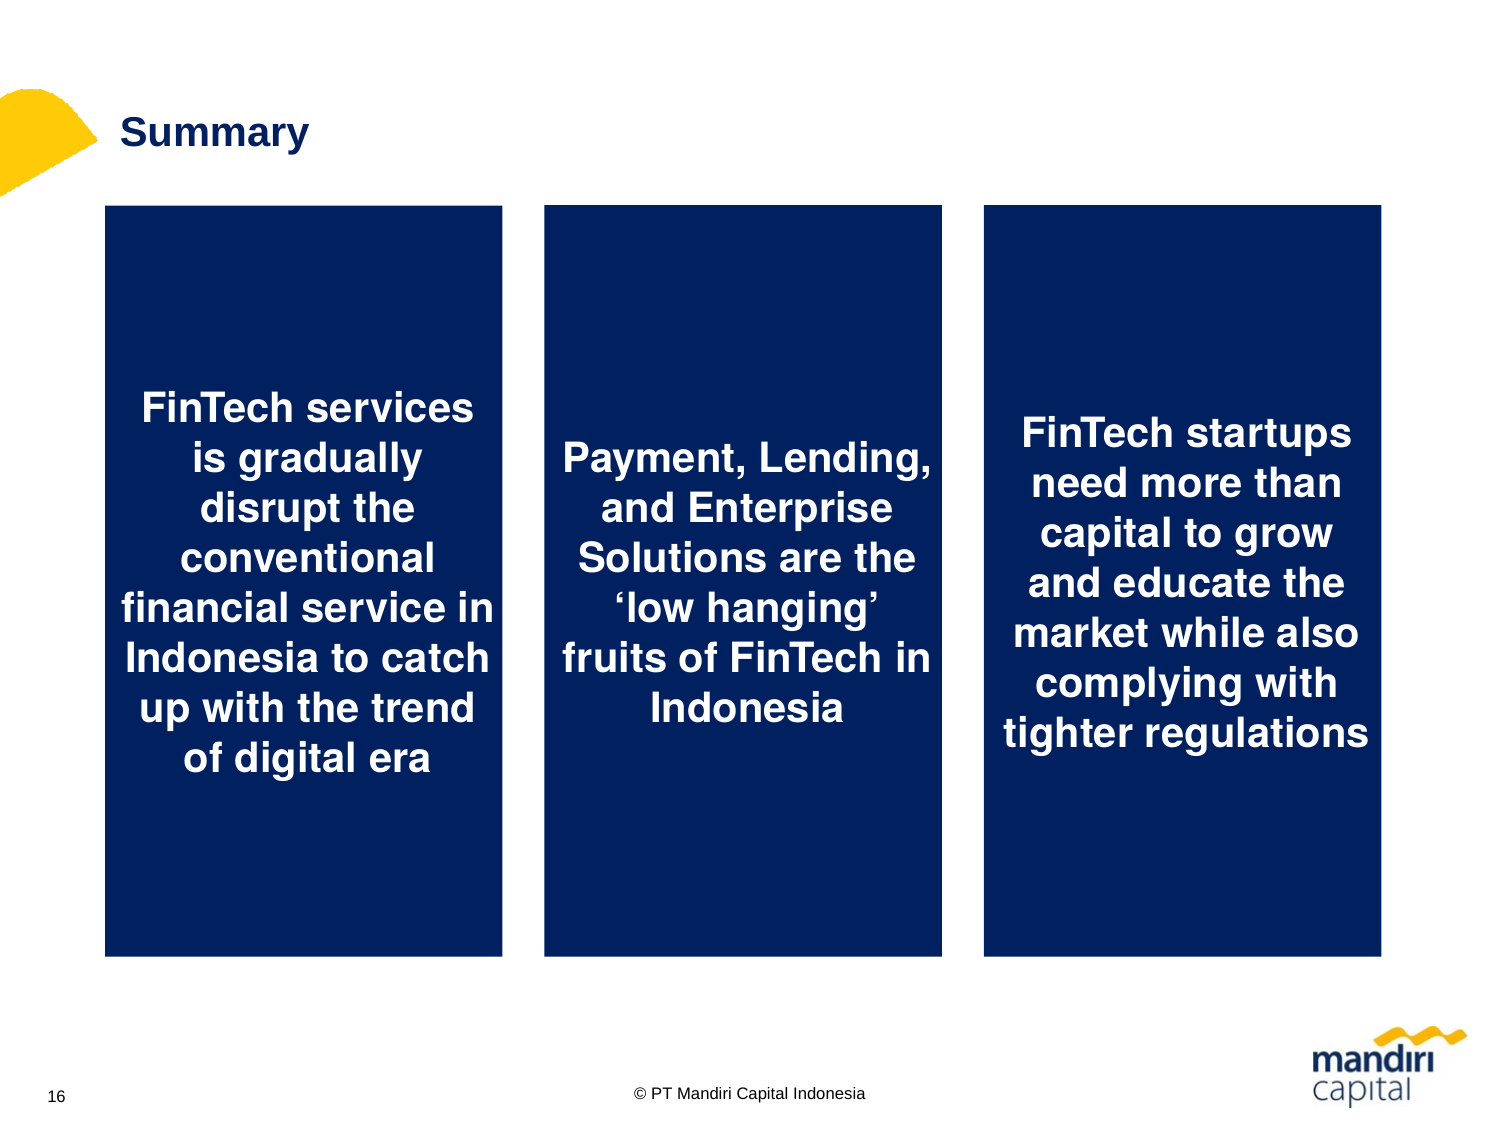

Summary
Payment, Lending, and Enterprise Solutions are the ‘low hanging’ fruits of FinTech in Indonesia
FinTech startups need more than capital to grow and educate the market while also complying with tighter regulations
FinTech services is gradually disrupt the conventional financial service in Indonesia to catch up with the trend of digital era
16